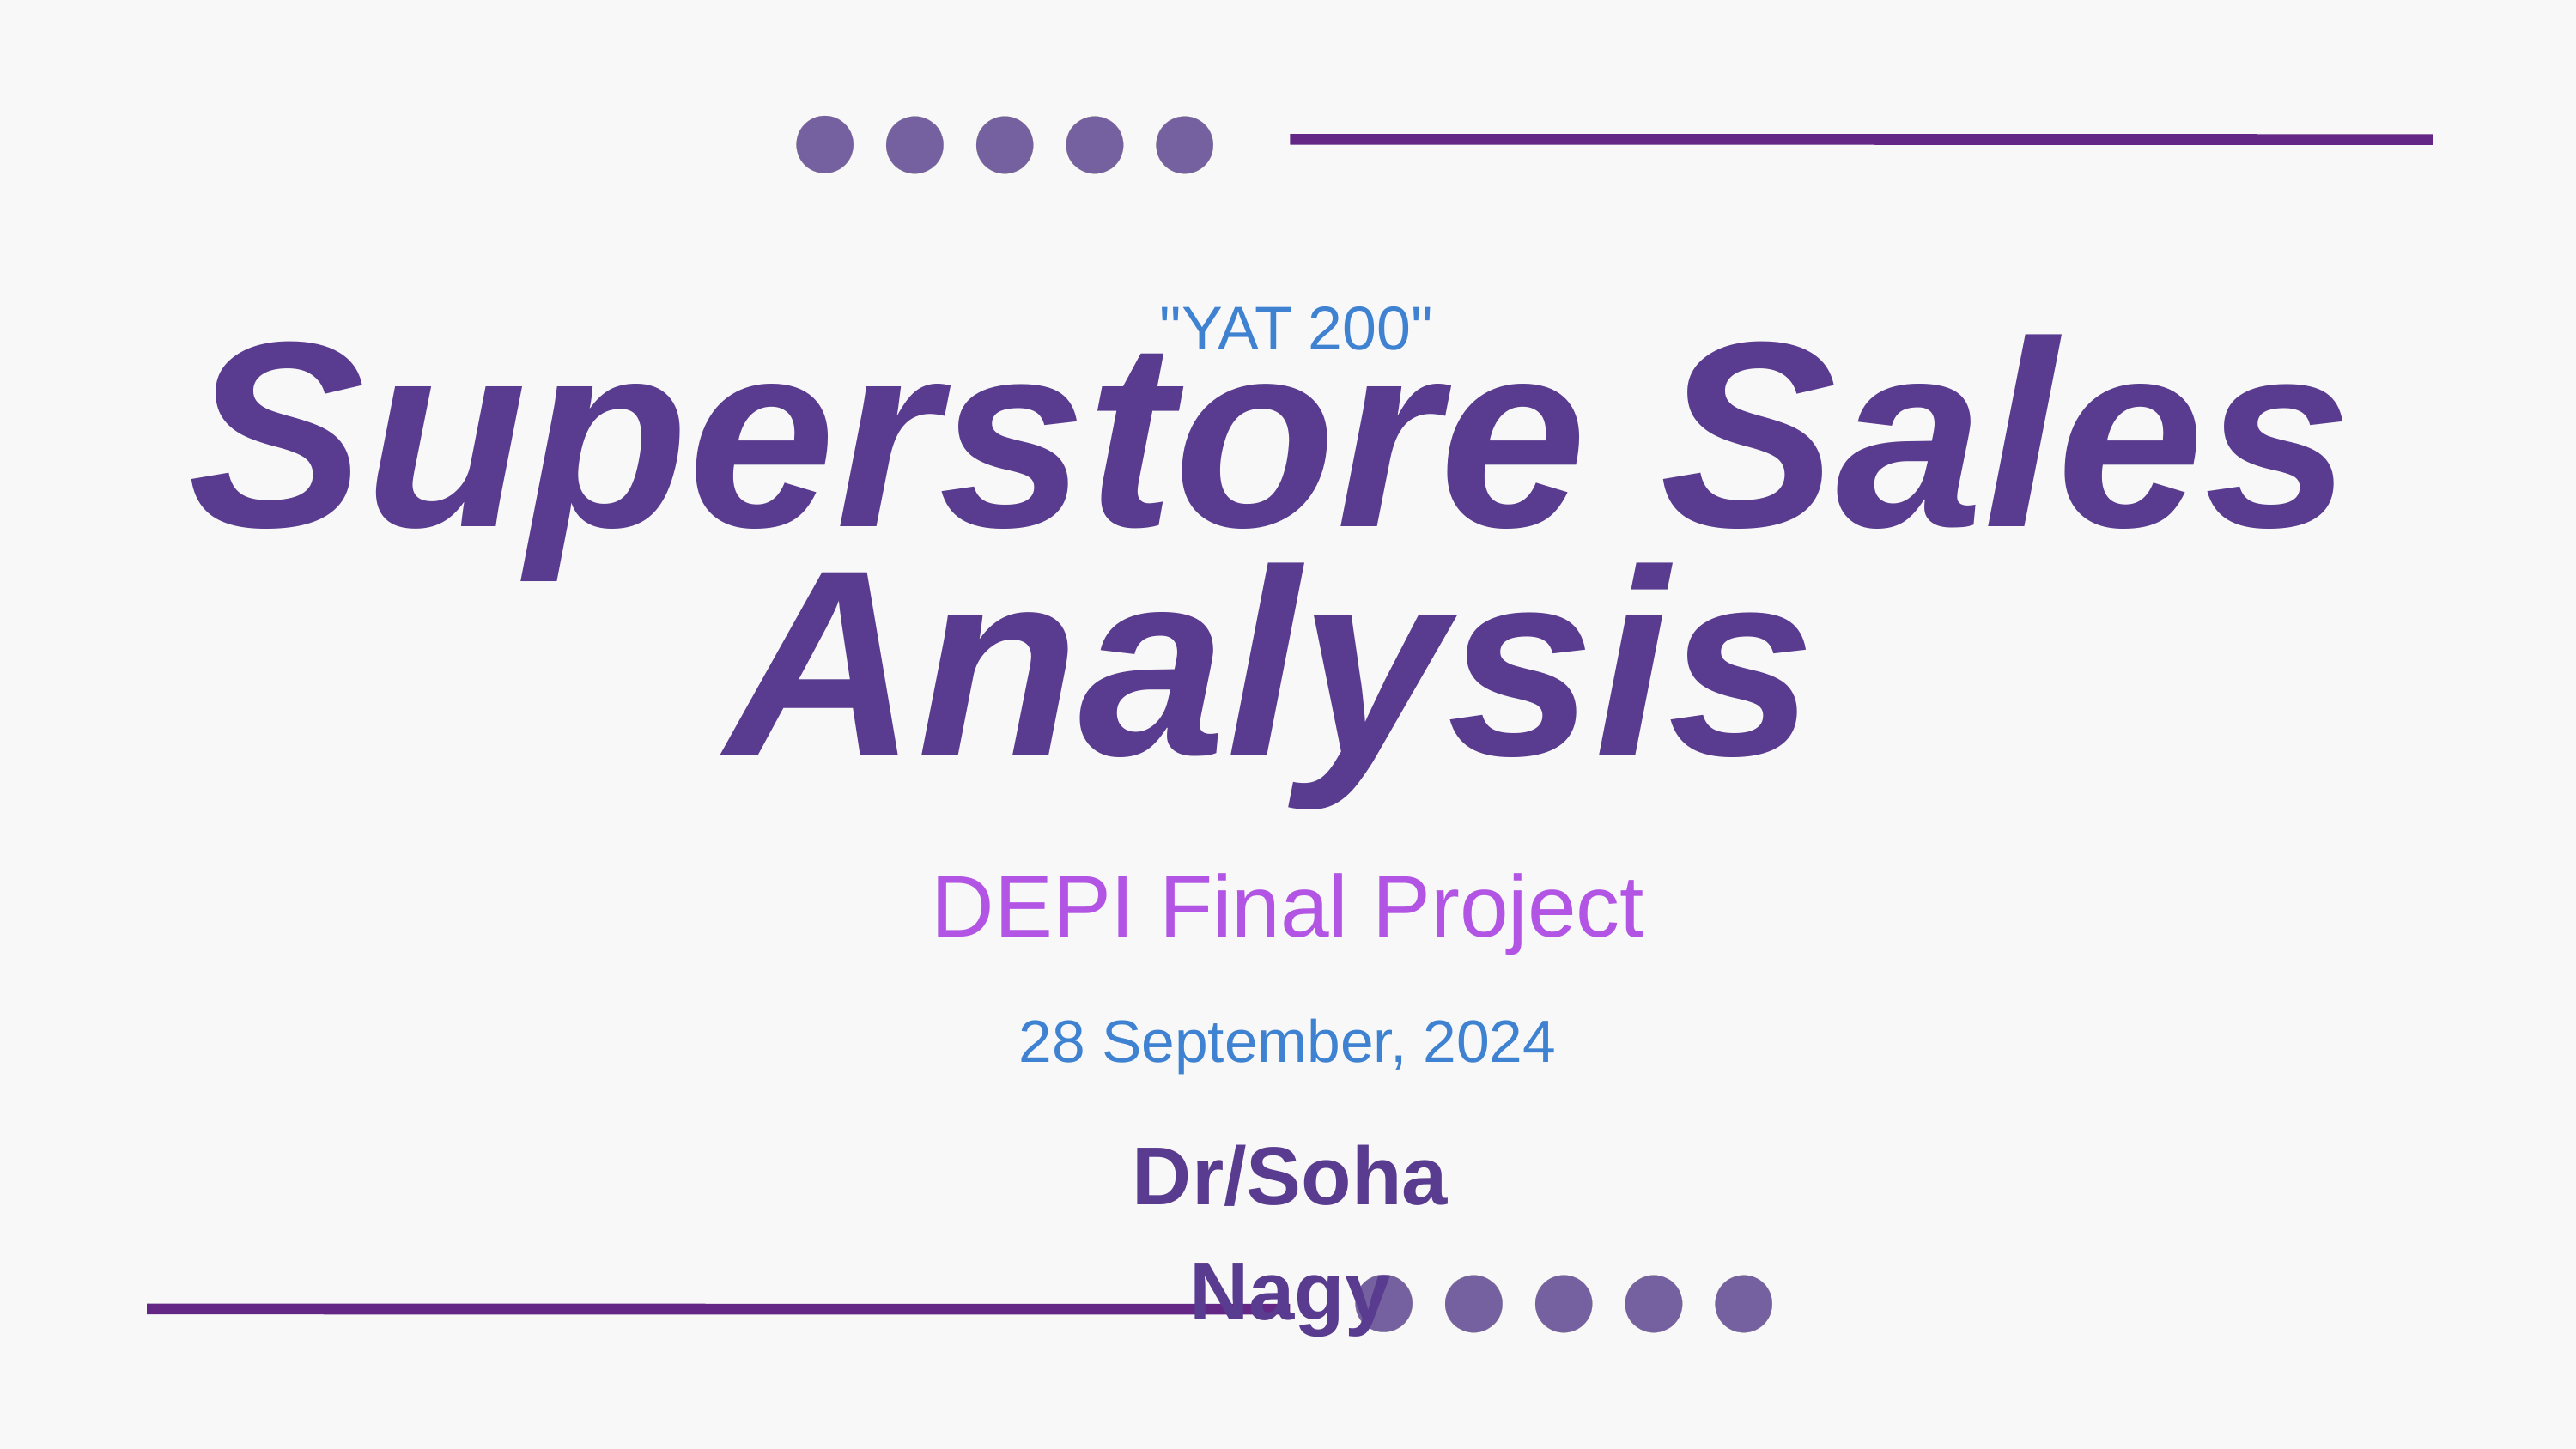

"YAT 200"
Superstore Sales Analysis
DEPI Final Project
28 September, 2024
Dr/Soha Nagy